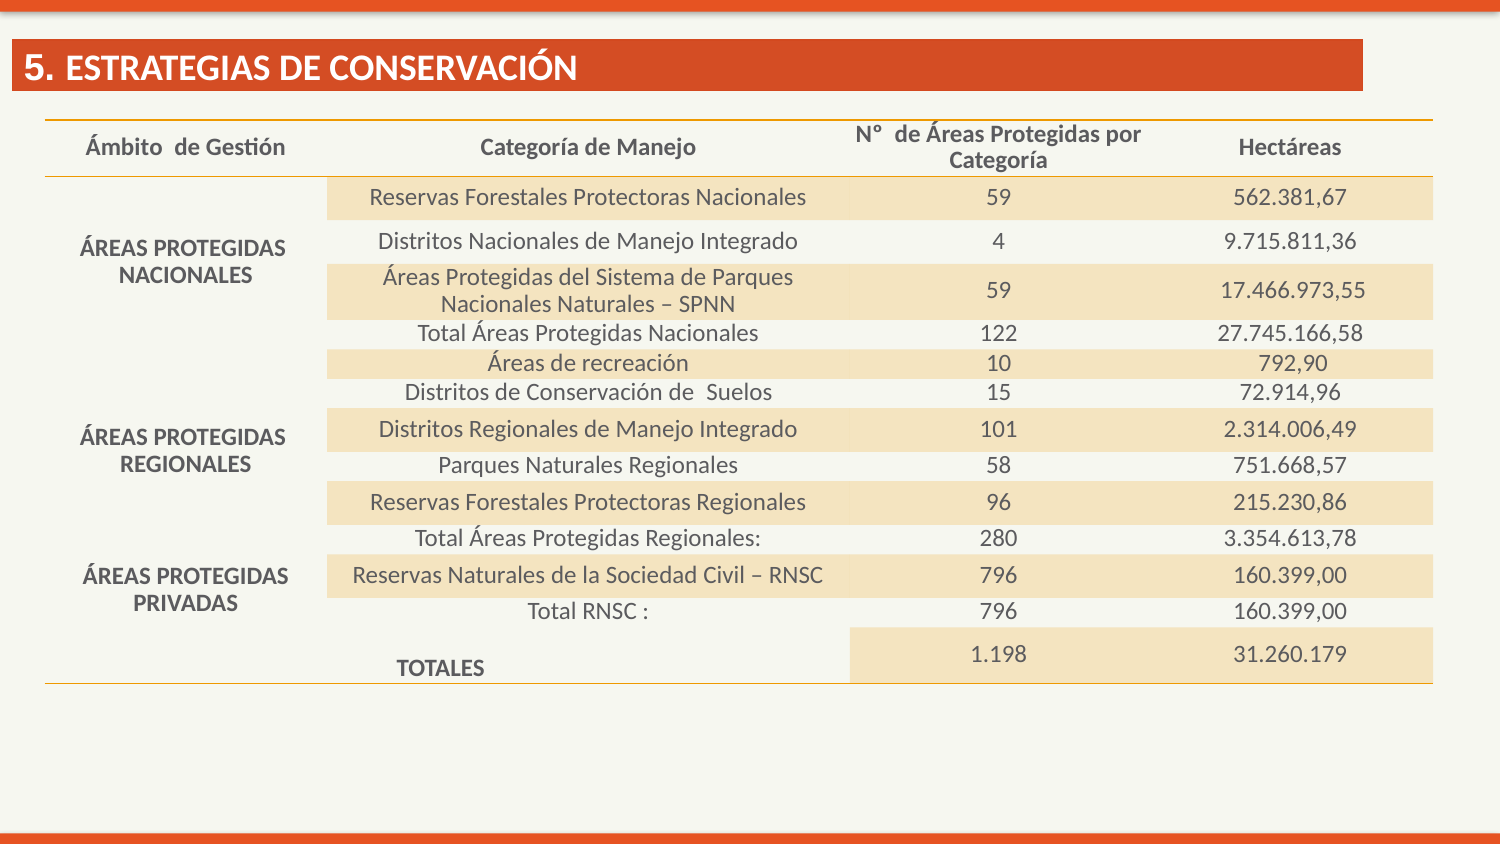

| 5. ESTRATEGIAS DE CONSERVACIÓN |
| --- |
| Ámbito  de Gestión | Categoría de Manejo | Nº  de Áreas Protegidas por Categoría | Hectáreas |
| --- | --- | --- | --- |
| ÁREAS PROTEGIDAS  NACIONALES | Reservas Forestales Protectoras Nacionales | 59 | 562.381,67 |
|  | Distritos Nacionales de Manejo Integrado | 4 | 9.715.811,36 |
|  | Áreas Protegidas del Sistema de Parques Nacionales Naturales – SPNN | 59 | 17.466.973,55 |
|  | Total Áreas Protegidas Nacionales | 122 | 27.745.166,58 |
| ÁREAS PROTEGIDAS  REGIONALES | Áreas de recreación | 10 | 792,90 |
|  | Distritos de Conservación de  Suelos | 15 | 72.914,96 |
|  | Distritos Regionales de Manejo Integrado | 101 | 2.314.006,49 |
|  | Parques Naturales Regionales | 58 | 751.668,57 |
|  | Reservas Forestales Protectoras Regionales | 96 | 215.230,86 |
|  | Total Áreas Protegidas Regionales: | 280 | 3.354.613,78 |
| ÁREAS PROTEGIDAS PRIVADAS | Reservas Naturales de la Sociedad Civil – RNSC | 796 | 160.399,00 |
|  | Total RNSC : | 796 | 160.399,00 |
| TOTALES |  | 1.198 | 31.260.179 |